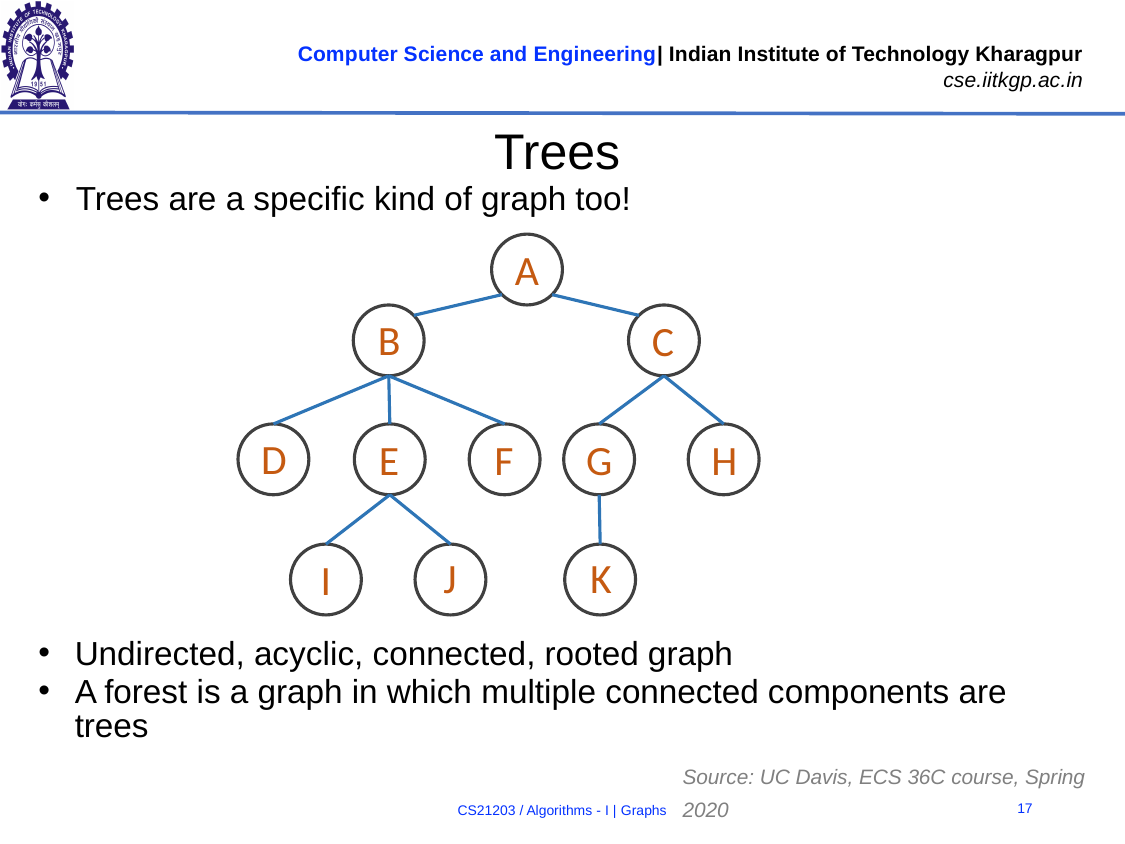

# Trees
Trees are a specific kind of graph too!

Undirected, acyclic, connected, rooted graph
A forest is a graph in which multiple connected components are trees

A

B

C

D

E

F

G

H
K

I

J
Source: UC Davis, ECS 36C course, Spring 2020
17
CS21203 / Algorithms - I | Graphs